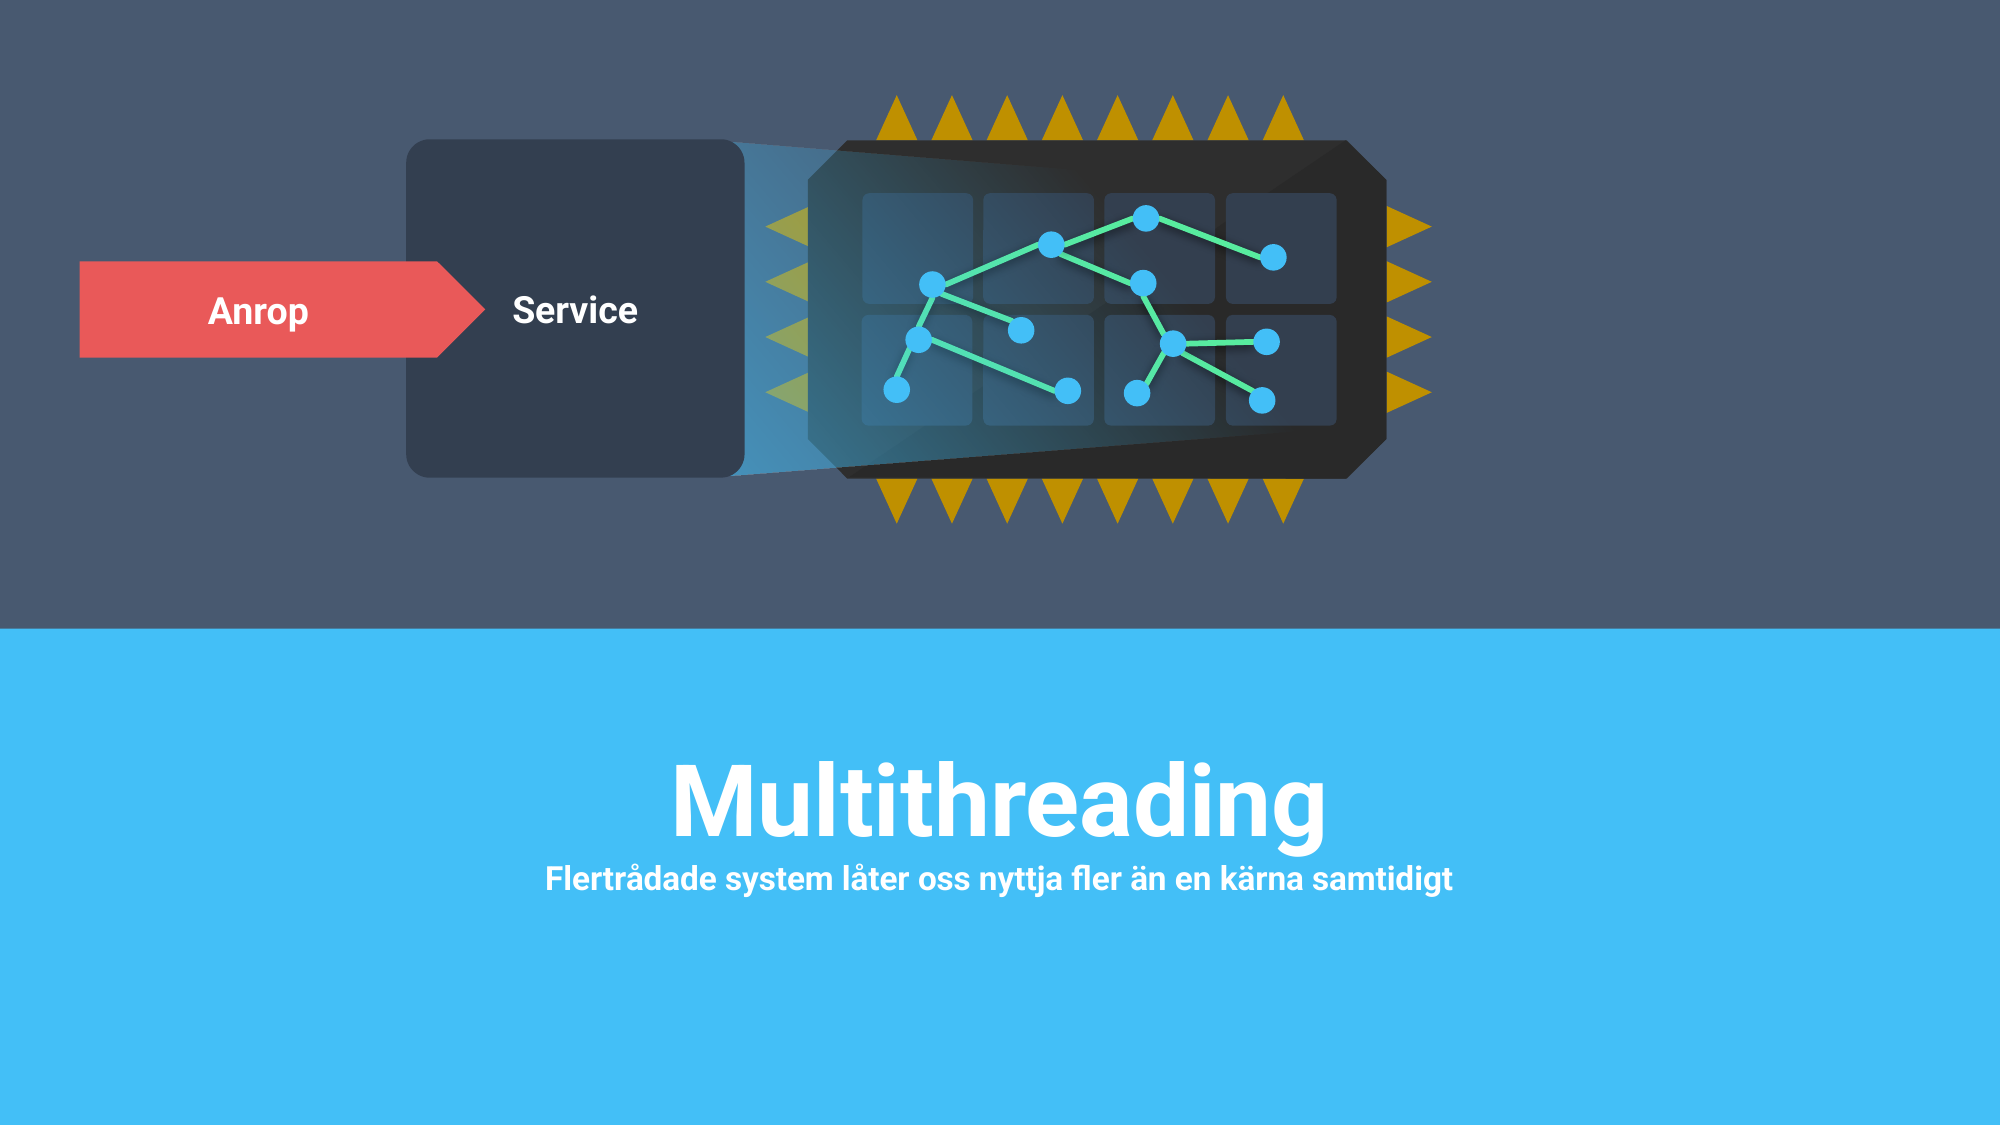

Service

Anrop

Multithreading
Flertrådade system låter oss nyttja fler än en kärna samtidigt